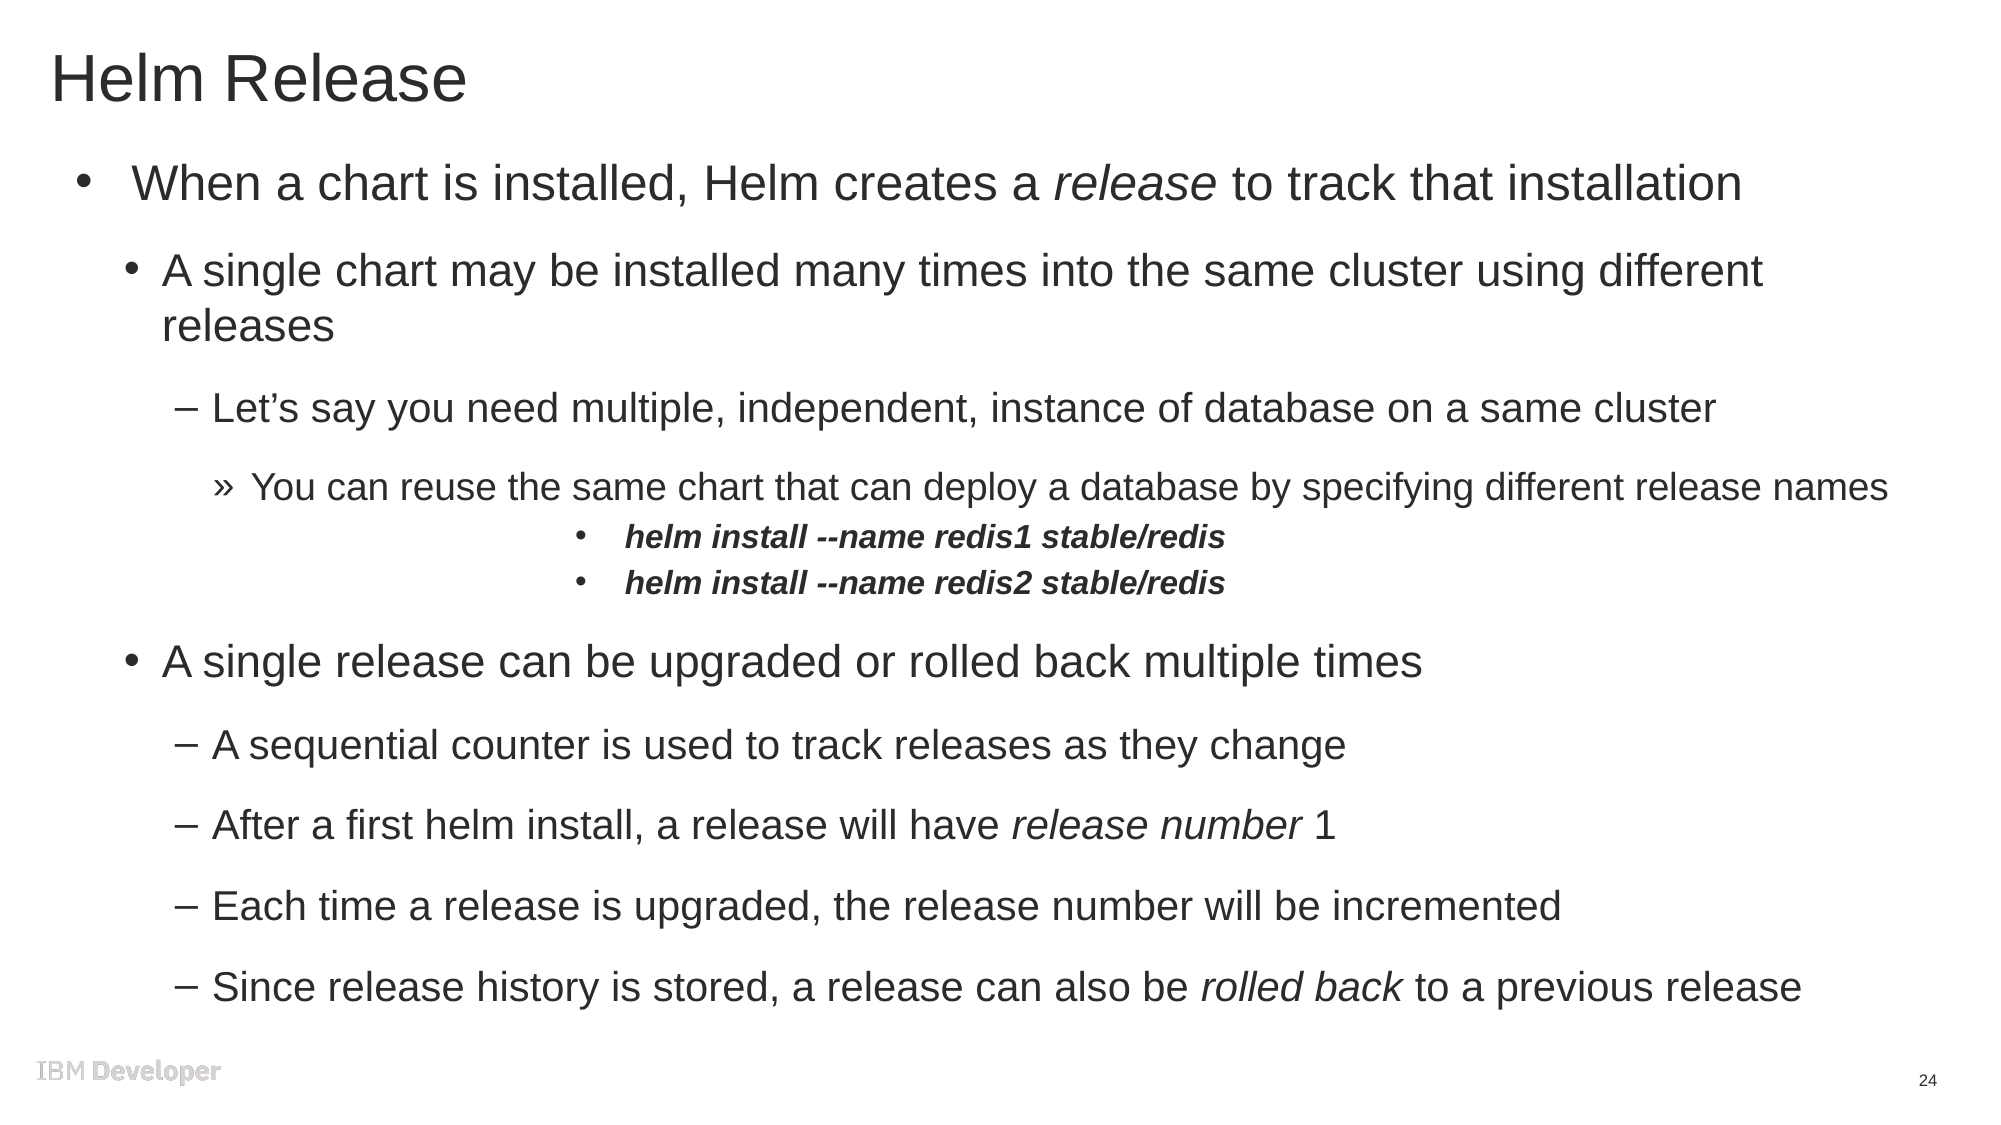

# Helm Release
When a chart is installed, Helm creates a release to track that installation
A single chart may be installed many times into the same cluster using different releases
Let’s say you need multiple, independent, instance of database on a same cluster
You can reuse the same chart that can deploy a database by specifying different release names
helm install --name redis1 stable/redis
helm install --name redis2 stable/redis
A single release can be upgraded or rolled back multiple times
A sequential counter is used to track releases as they change
After a first helm install, a release will have release number 1
Each time a release is upgraded, the release number will be incremented
Since release history is stored, a release can also be rolled back to a previous release

24